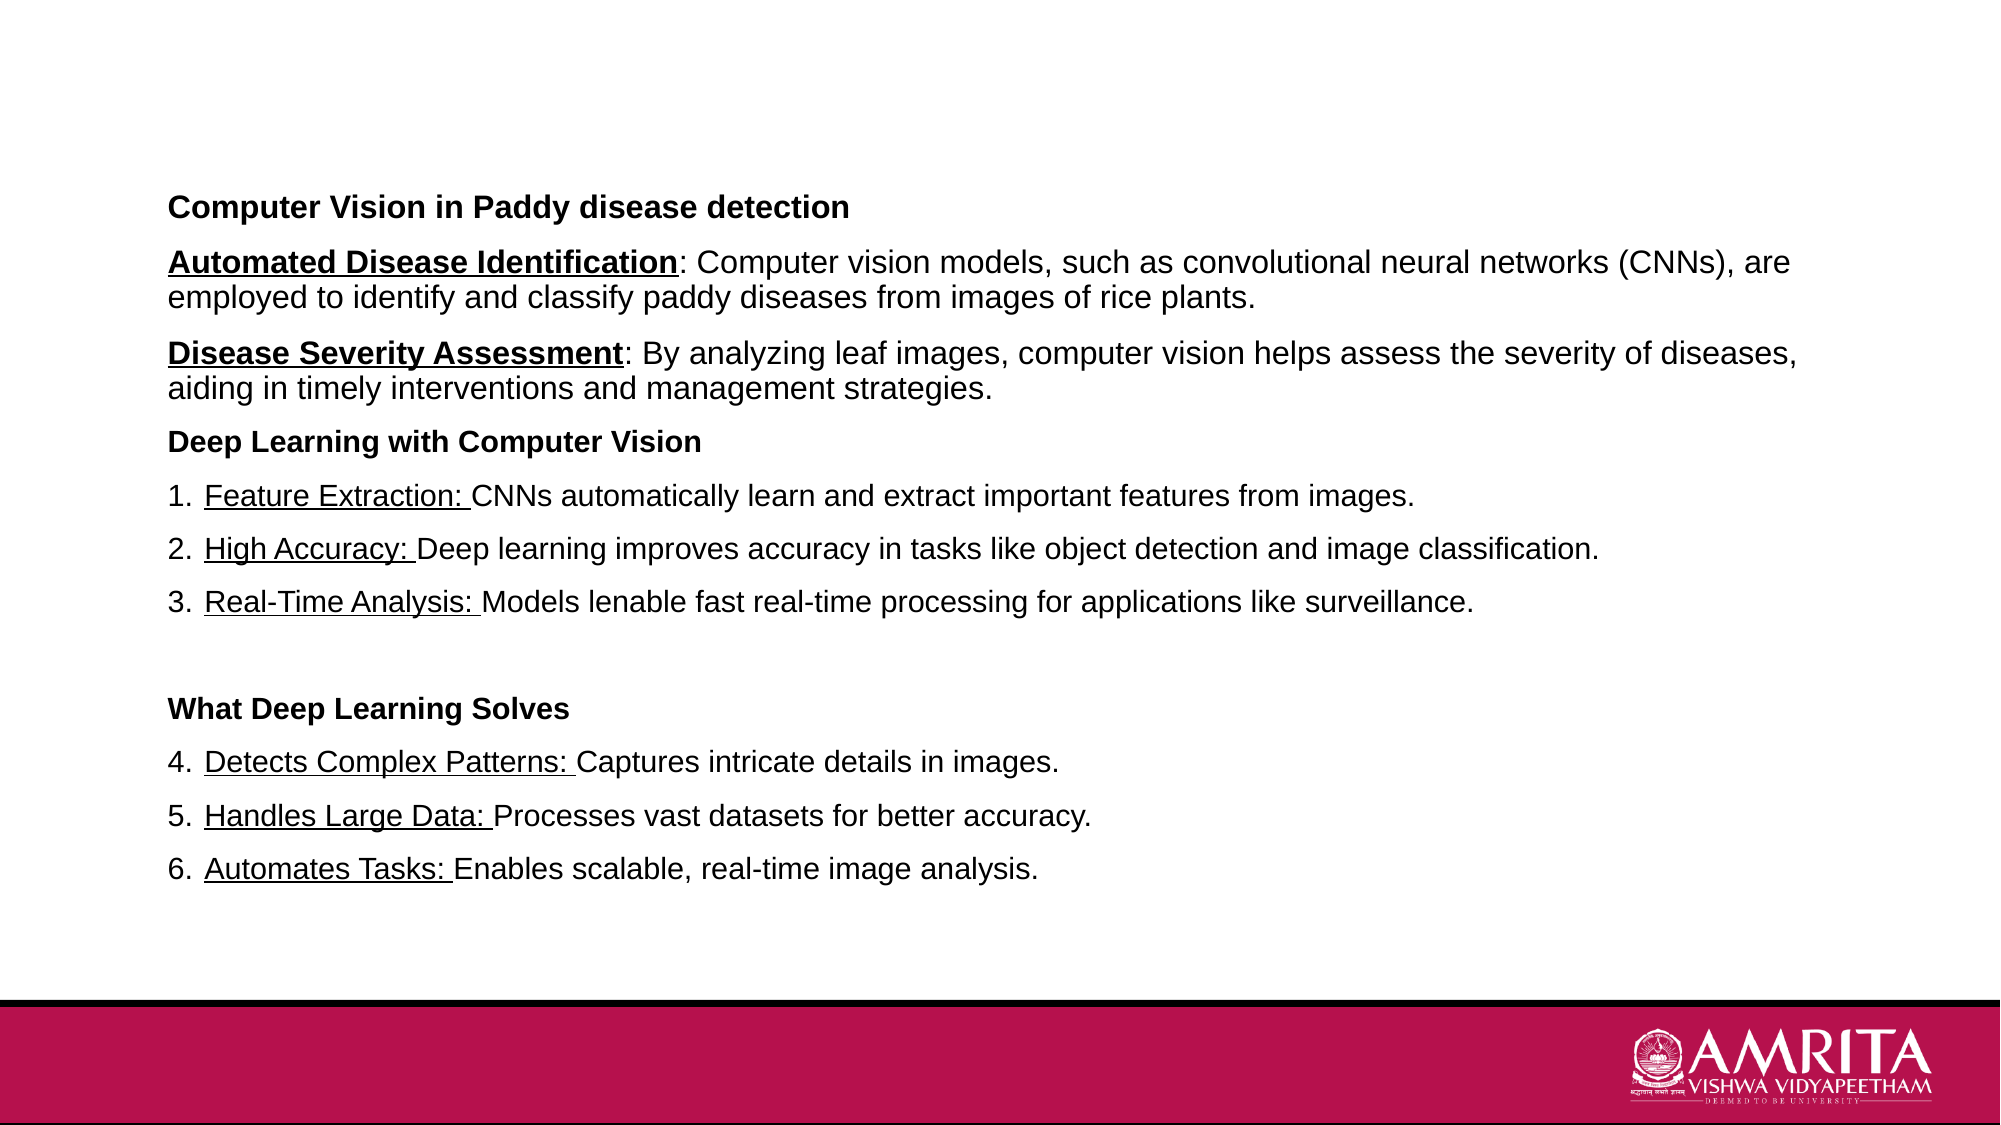

#
Computer Vision in Paddy disease detection
Automated Disease Identification: Computer vision models, such as convolutional neural networks (CNNs), are employed to identify and classify paddy diseases from images of rice plants.
Disease Severity Assessment: By analyzing leaf images, computer vision helps assess the severity of diseases, aiding in timely interventions and management strategies.
Deep Learning with Computer Vision
Feature Extraction: CNNs automatically learn and extract important features from images.
High Accuracy: Deep learning improves accuracy in tasks like object detection and image classification.
Real-Time Analysis: Models lenable fast real-time processing for applications like surveillance.

What Deep Learning Solves
Detects Complex Patterns: Captures intricate details in images.
Handles Large Data: Processes vast datasets for better accuracy.
Automates Tasks: Enables scalable, real-time image analysis.